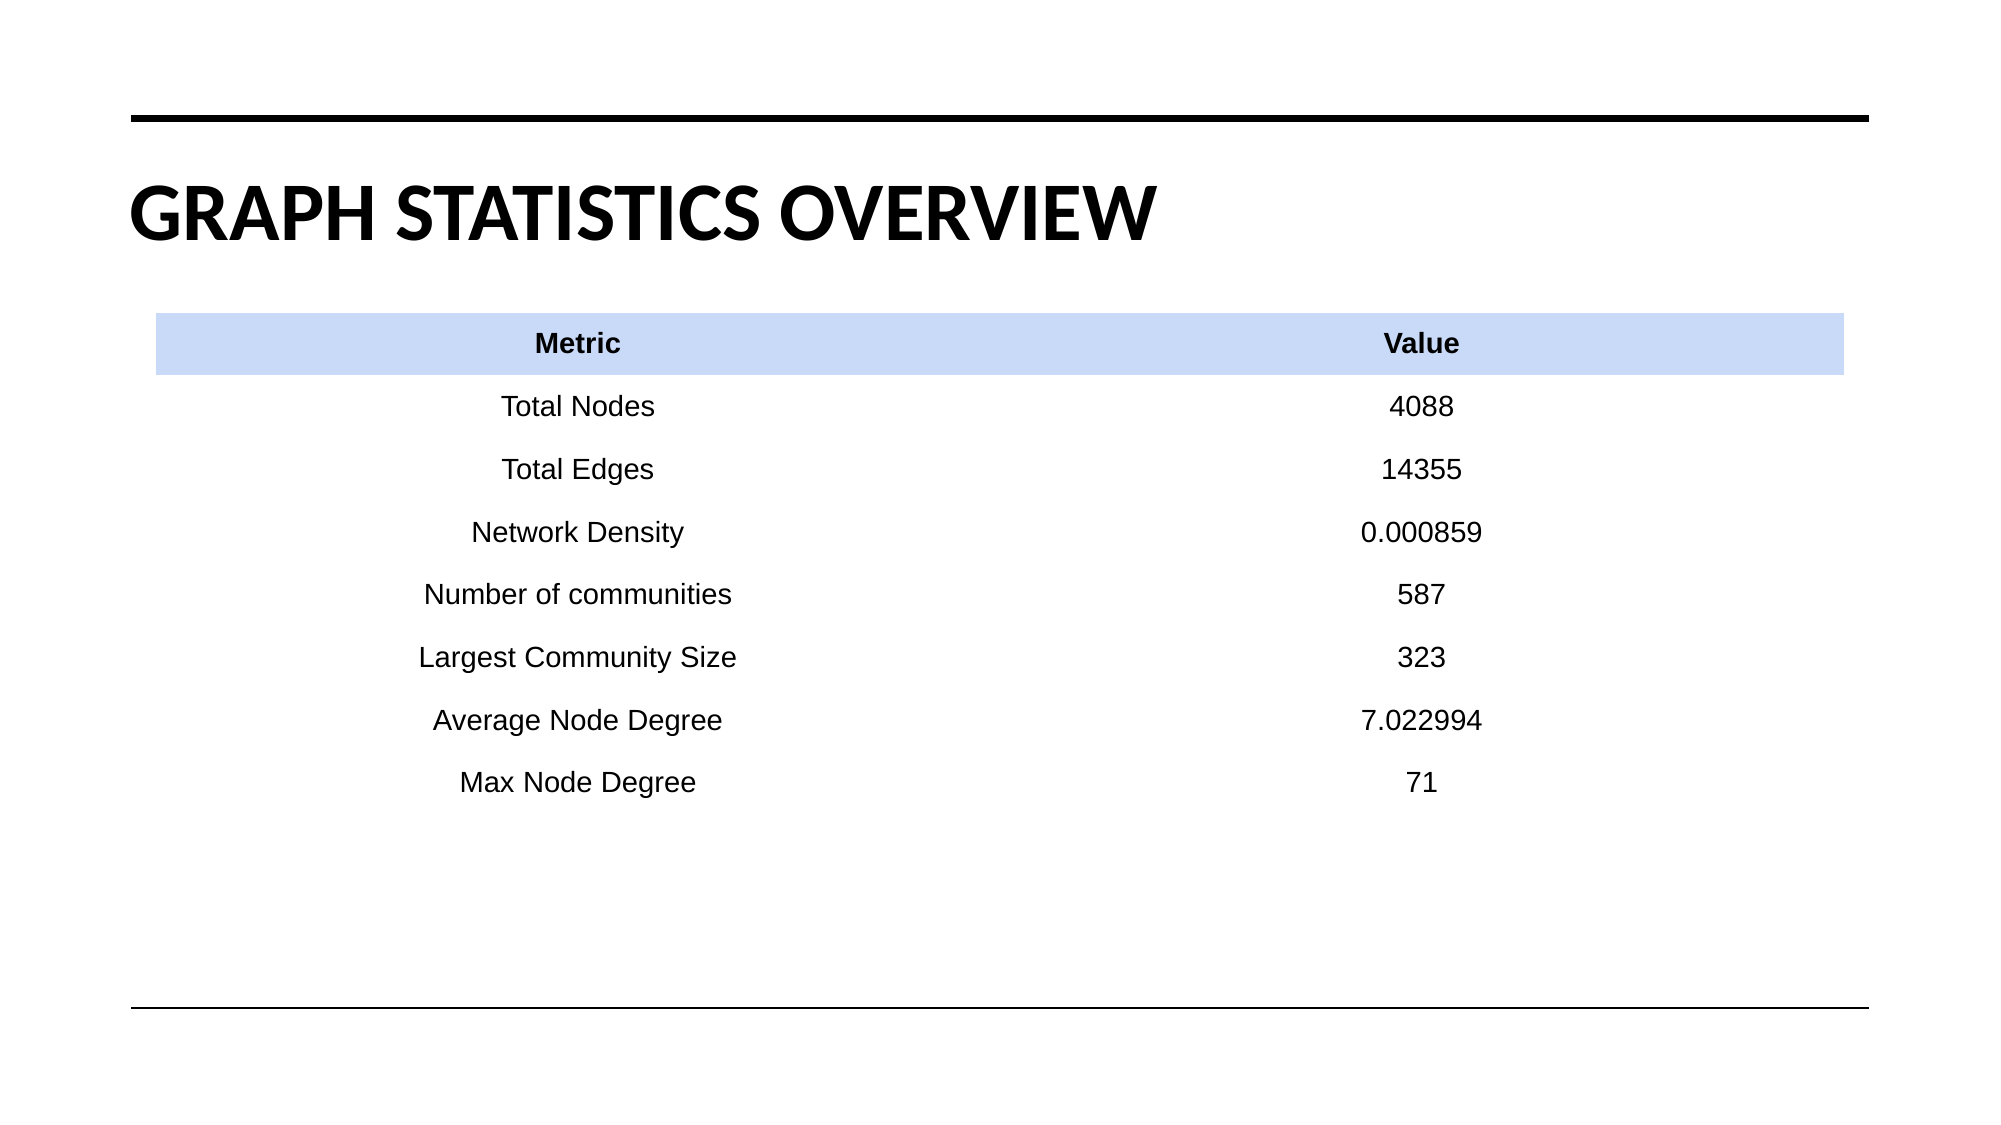

# GRAPH STATISTICS OVERVIEW
| Metric | Value |
| --- | --- |
| Total Nodes | 4088 |
| Total Edges | 14355 |
| Network Density | 0.000859 |
| Number of communities | 587 |
| Largest Community Size | 323 |
| Average Node Degree | 7.022994 |
| Max Node Degree | 71 |